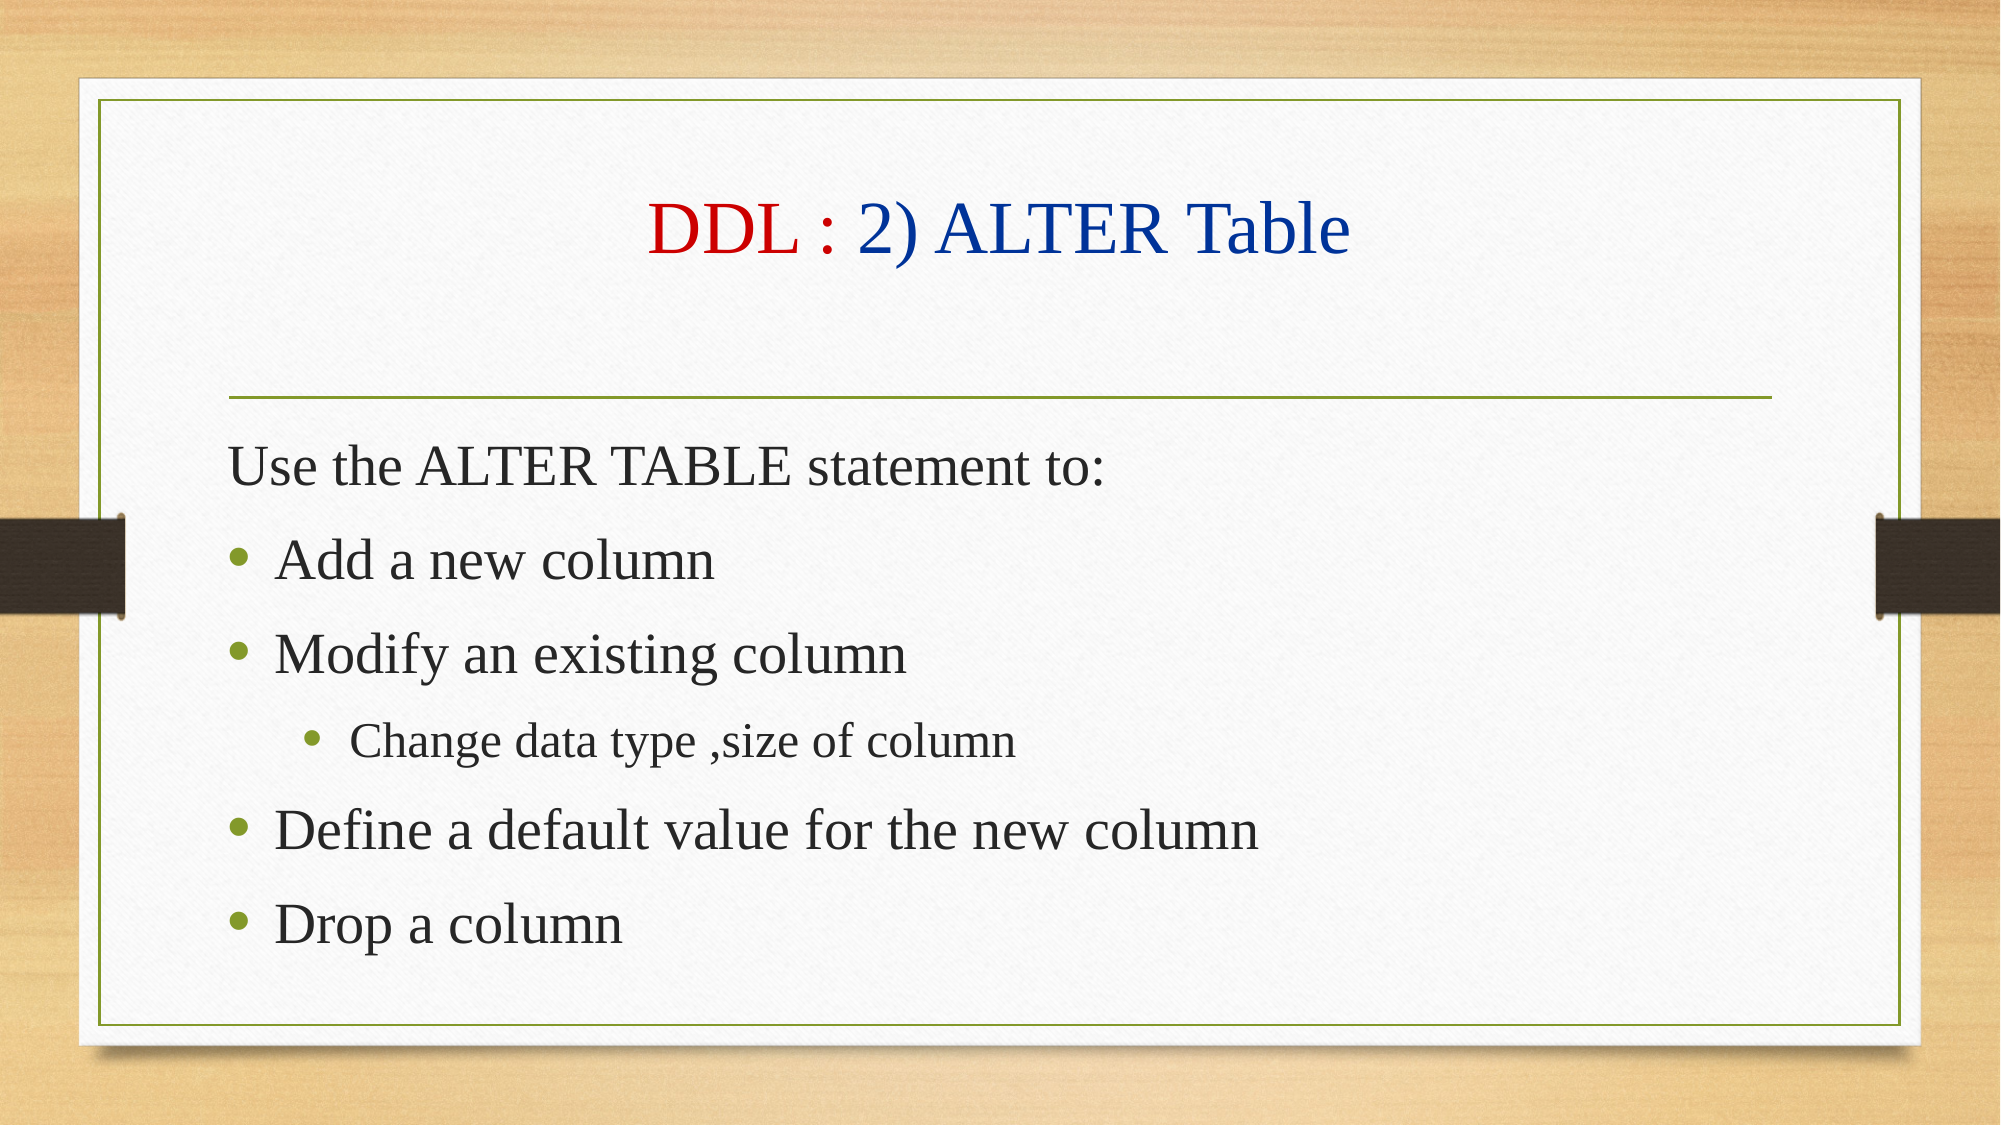

# DDL : 2) ALTER Table
Use the ALTER TABLE statement to:
Add a new column
Modify an existing column
Change data type ,size of column
Define a default value for the new column
Drop a column